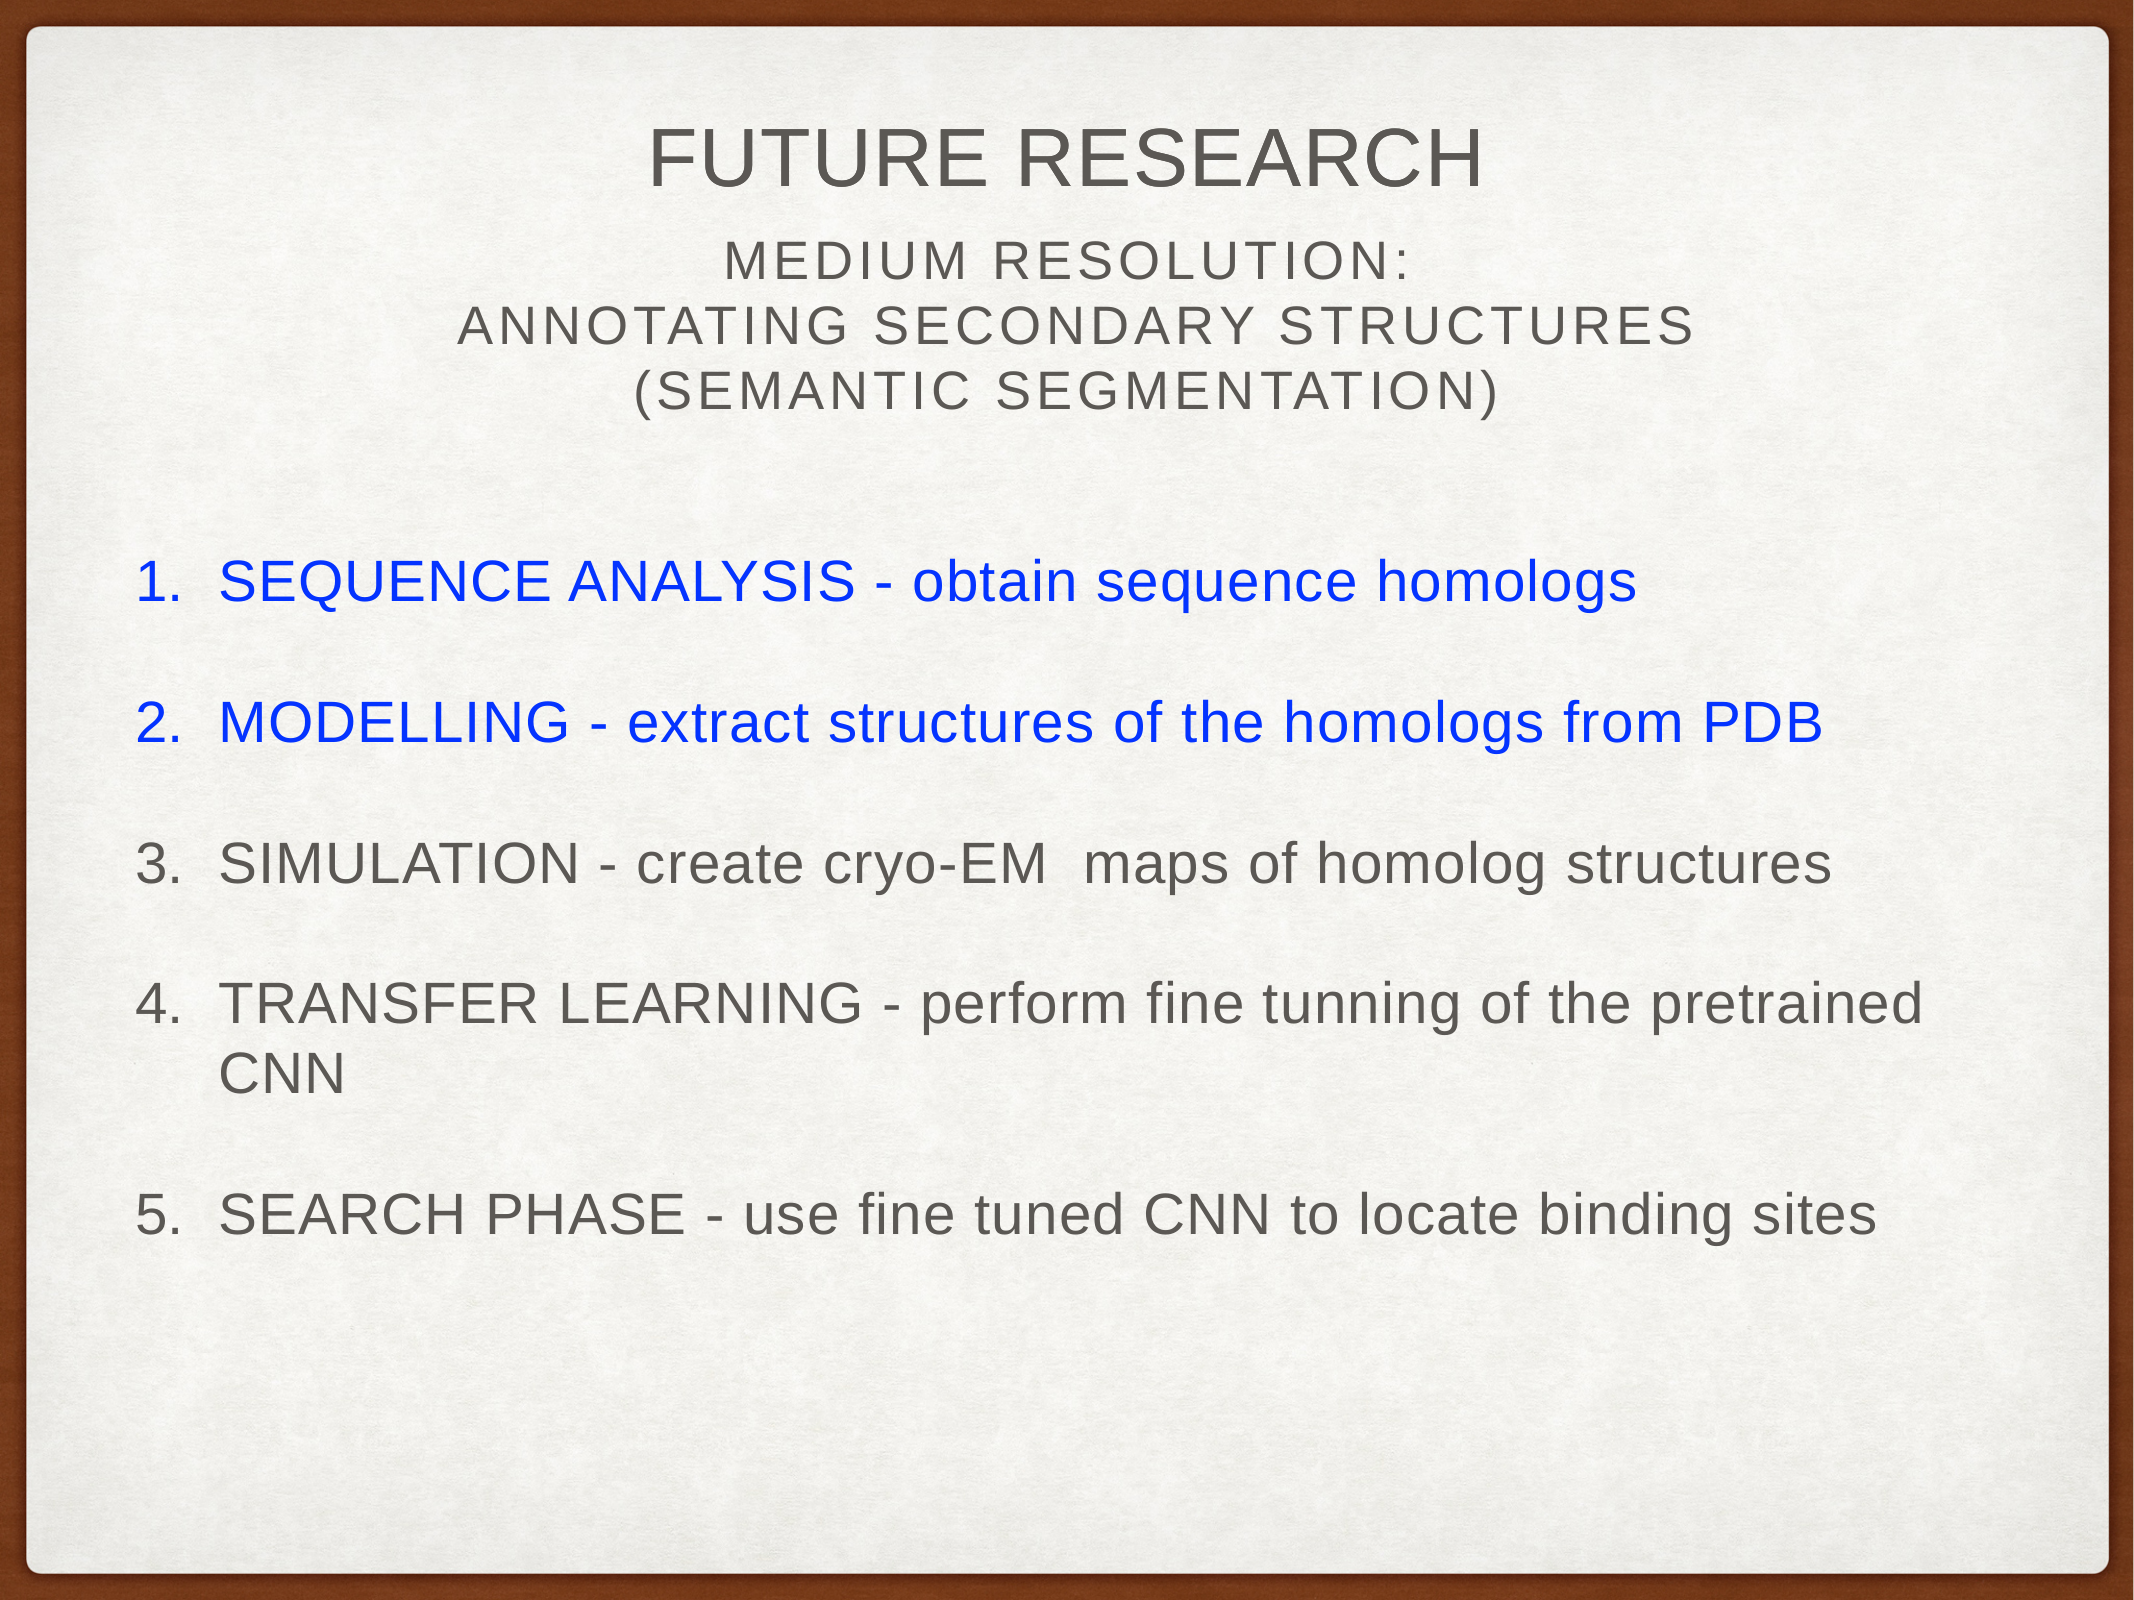

FUTURE RESEARCH
MEDIUM RESolution:
 ANNOTATING SECONDARY STRUCTURES
(SEMANTIC SEGMENTATION)
SEQUENCE ANALYSIS - obtain sequence homologs
MODELLING - extract structures of the homologs from PDB
SIMULATION - create cryo-EM  maps of homolog structures
TRANSFER LEARNING - perform fine tunning of the pretrained CNN
SEARCH PHASE - use fine tuned CNN to locate binding sites

25